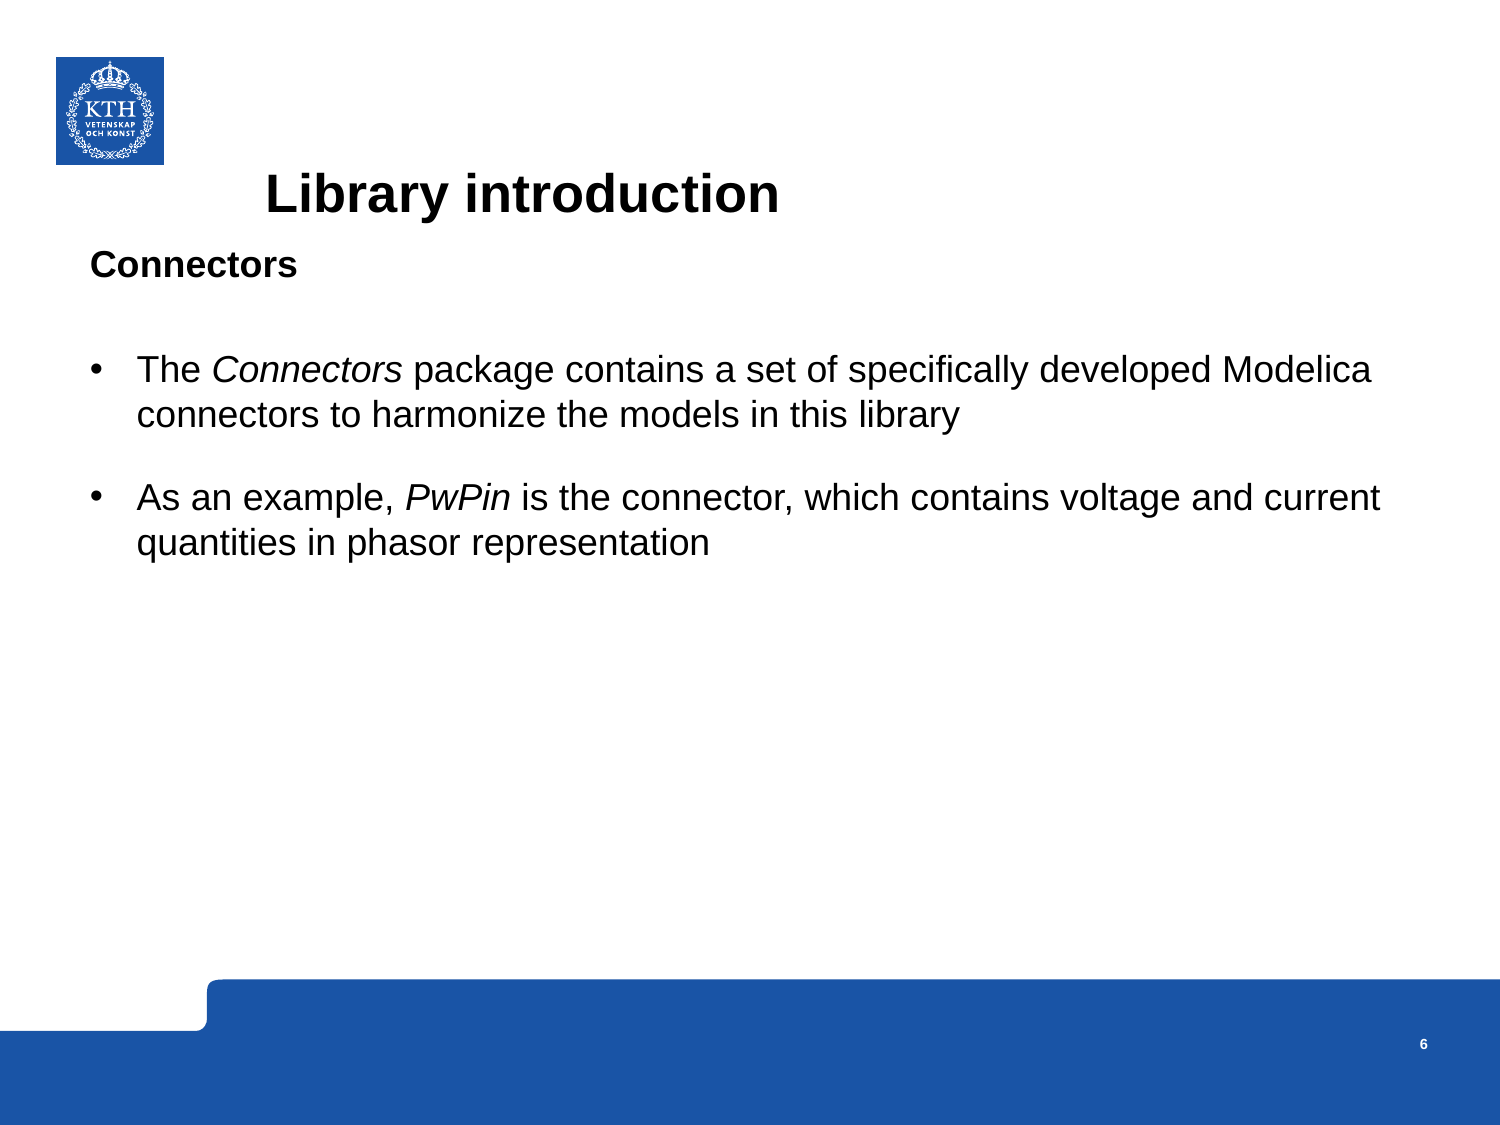

# Library introduction
Connectors
The Connectors package contains a set of specifically developed Modelica connectors to harmonize the models in this library
As an example, PwPin is the connector, which contains voltage and current quantities in phasor representation
6